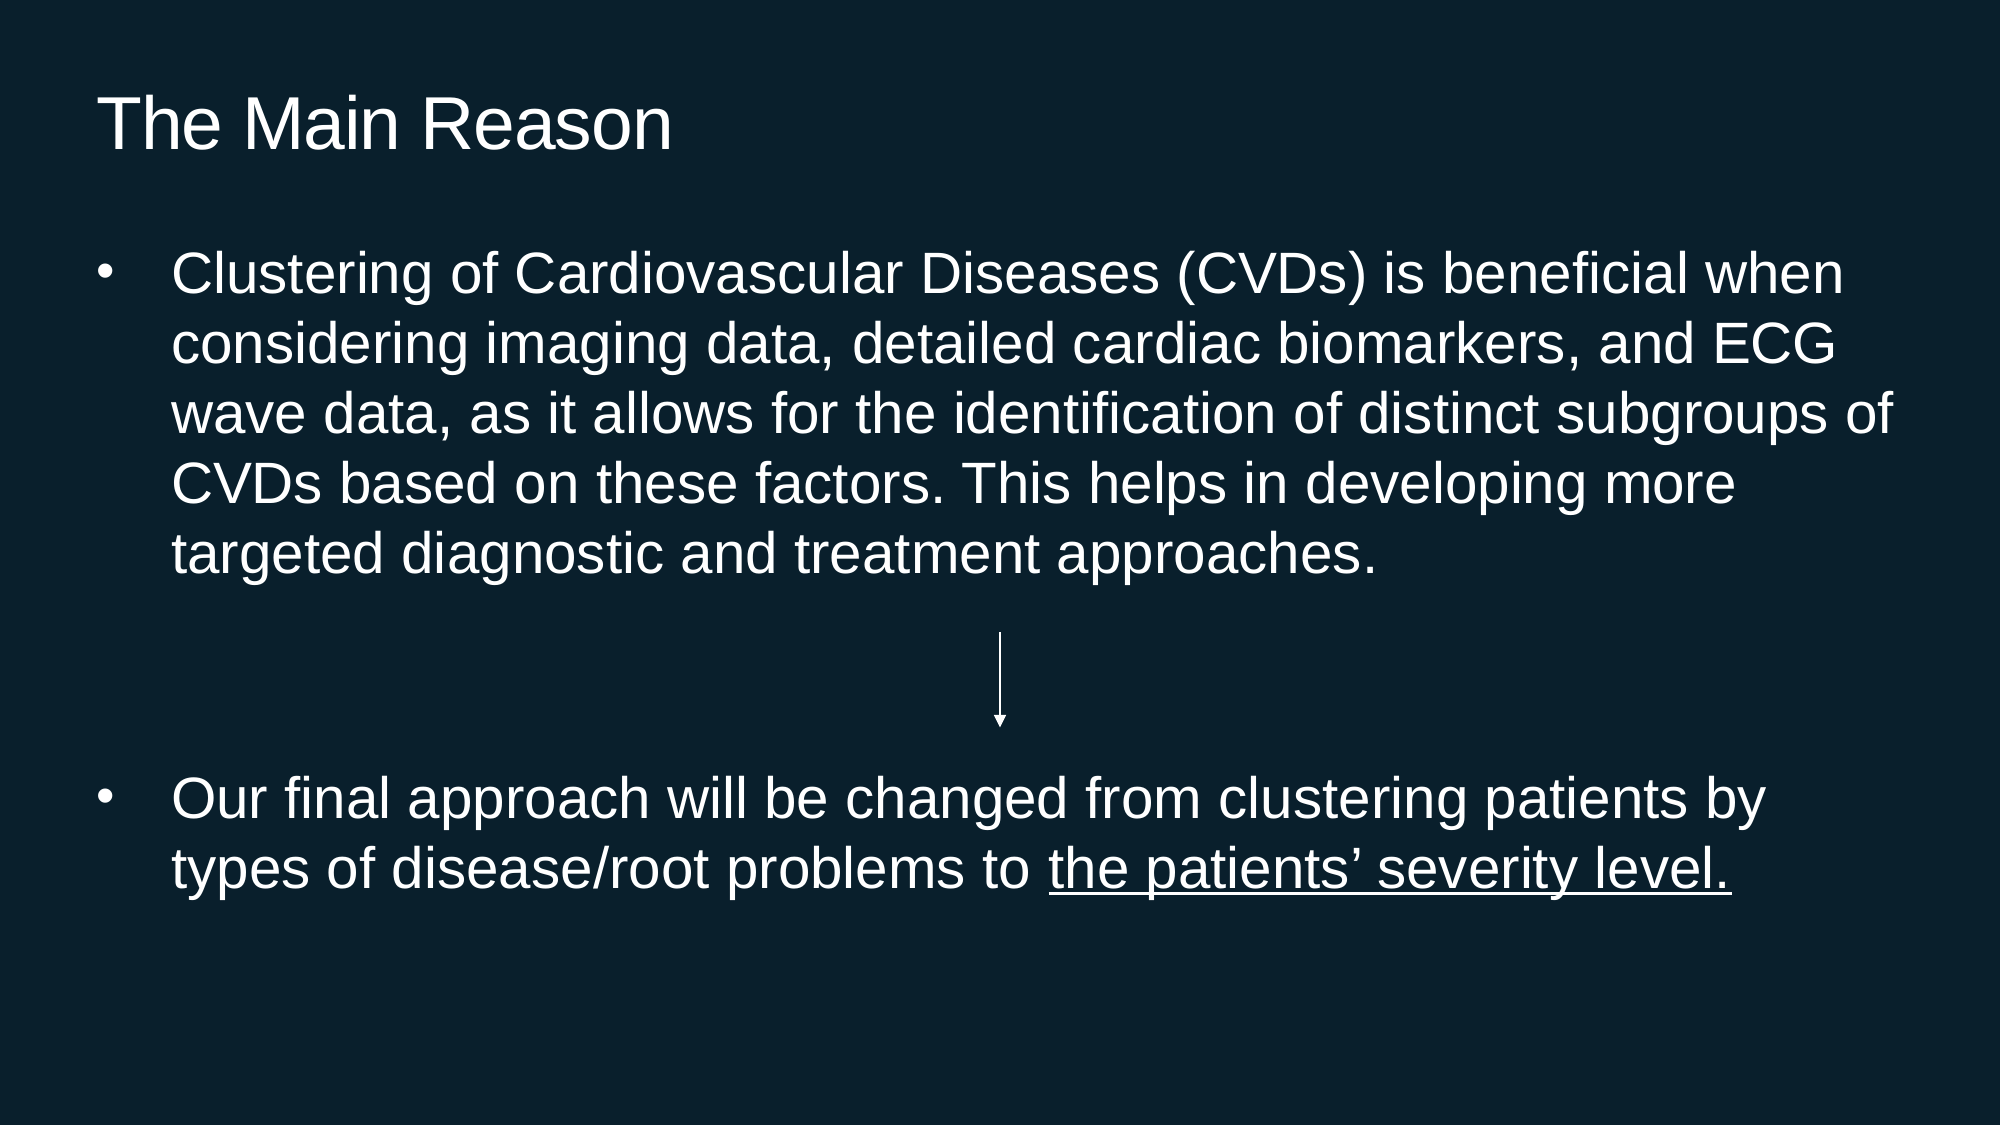

# The Main Reason
Clustering of Cardiovascular Diseases (CVDs) is beneficial when considering imaging data, detailed cardiac biomarkers, and ECG wave data, as it allows for the identification of distinct subgroups of CVDs based on these factors. This helps in developing more targeted diagnostic and treatment approaches.

Our final approach will be changed from clustering patients by types of disease/root problems to the patients’ severity level.